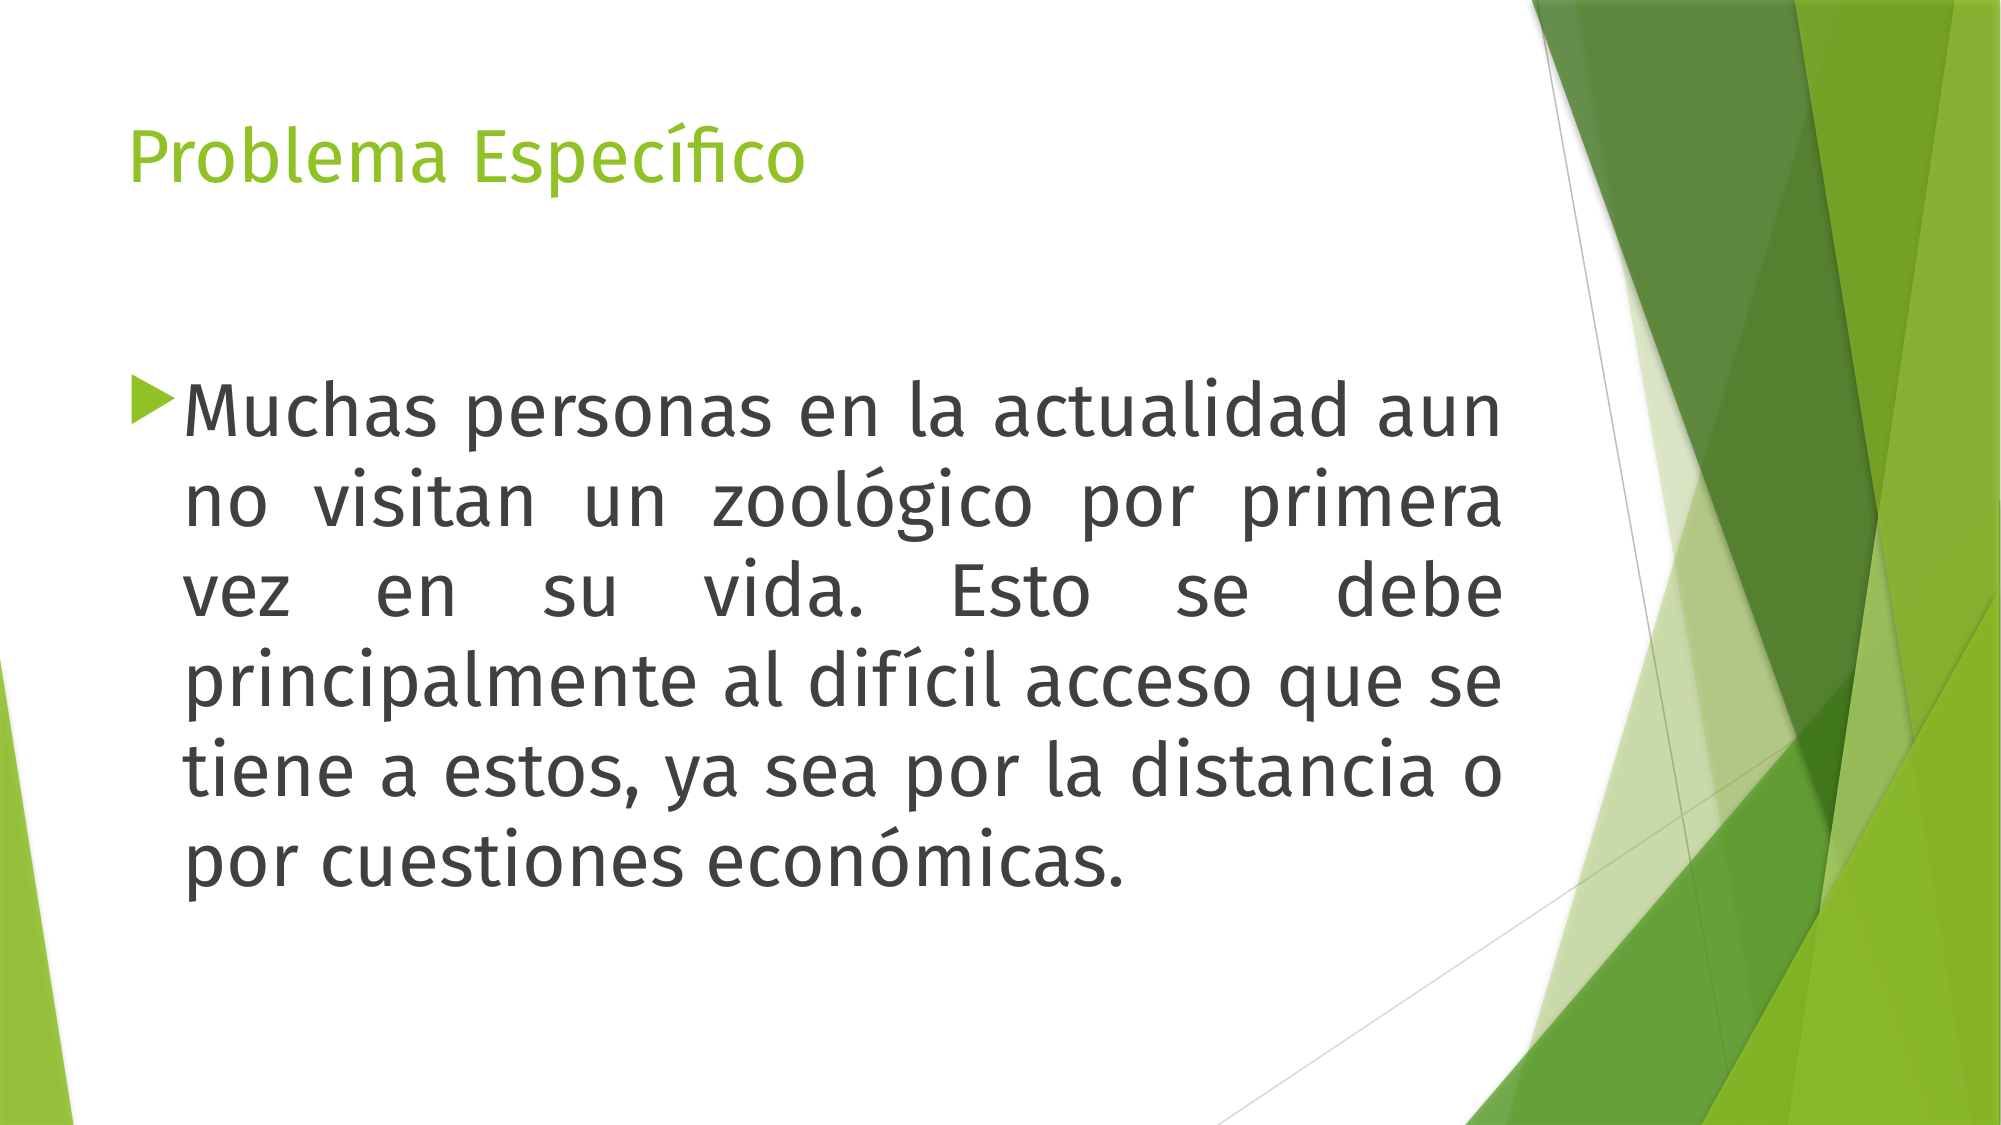

# Problema Específico
Muchas personas en la actualidad aun no visitan un zoológico por primera vez en su vida. Esto se debe principalmente al difícil acceso que se tiene a estos, ya sea por la distancia o por cuestiones económicas.